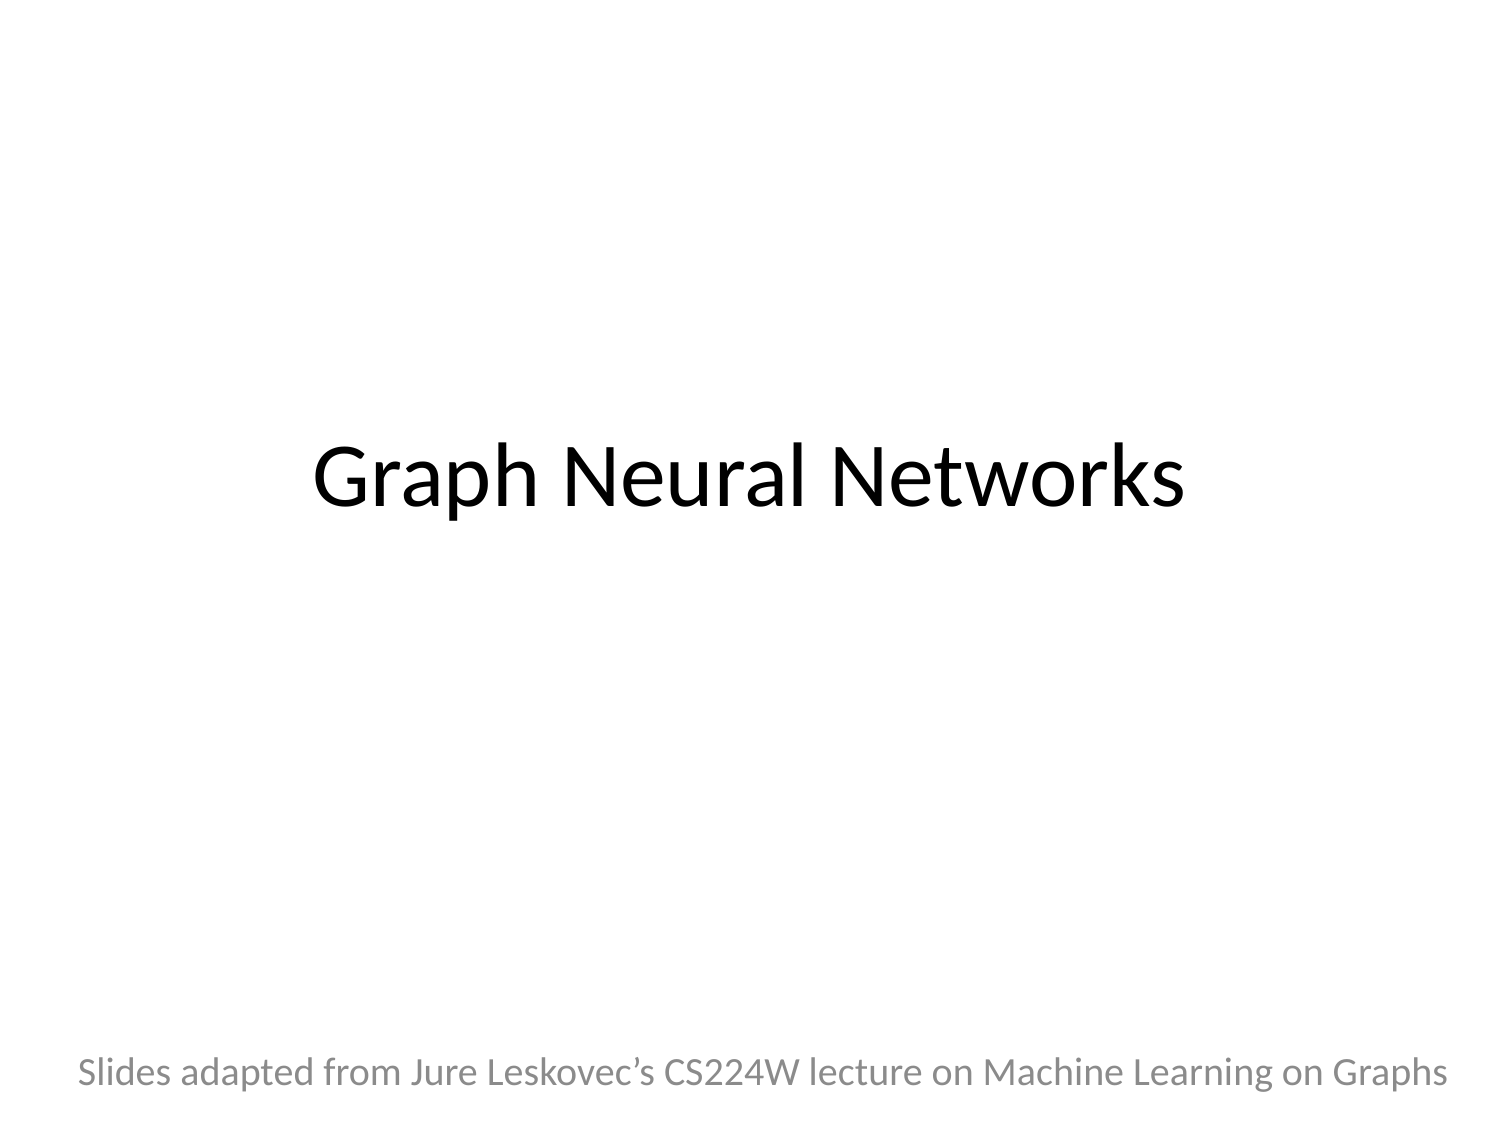

# Graph Neural Networks
Slides adapted from Jure Leskovec’s CS224W lecture on Machine Learning on Graphs